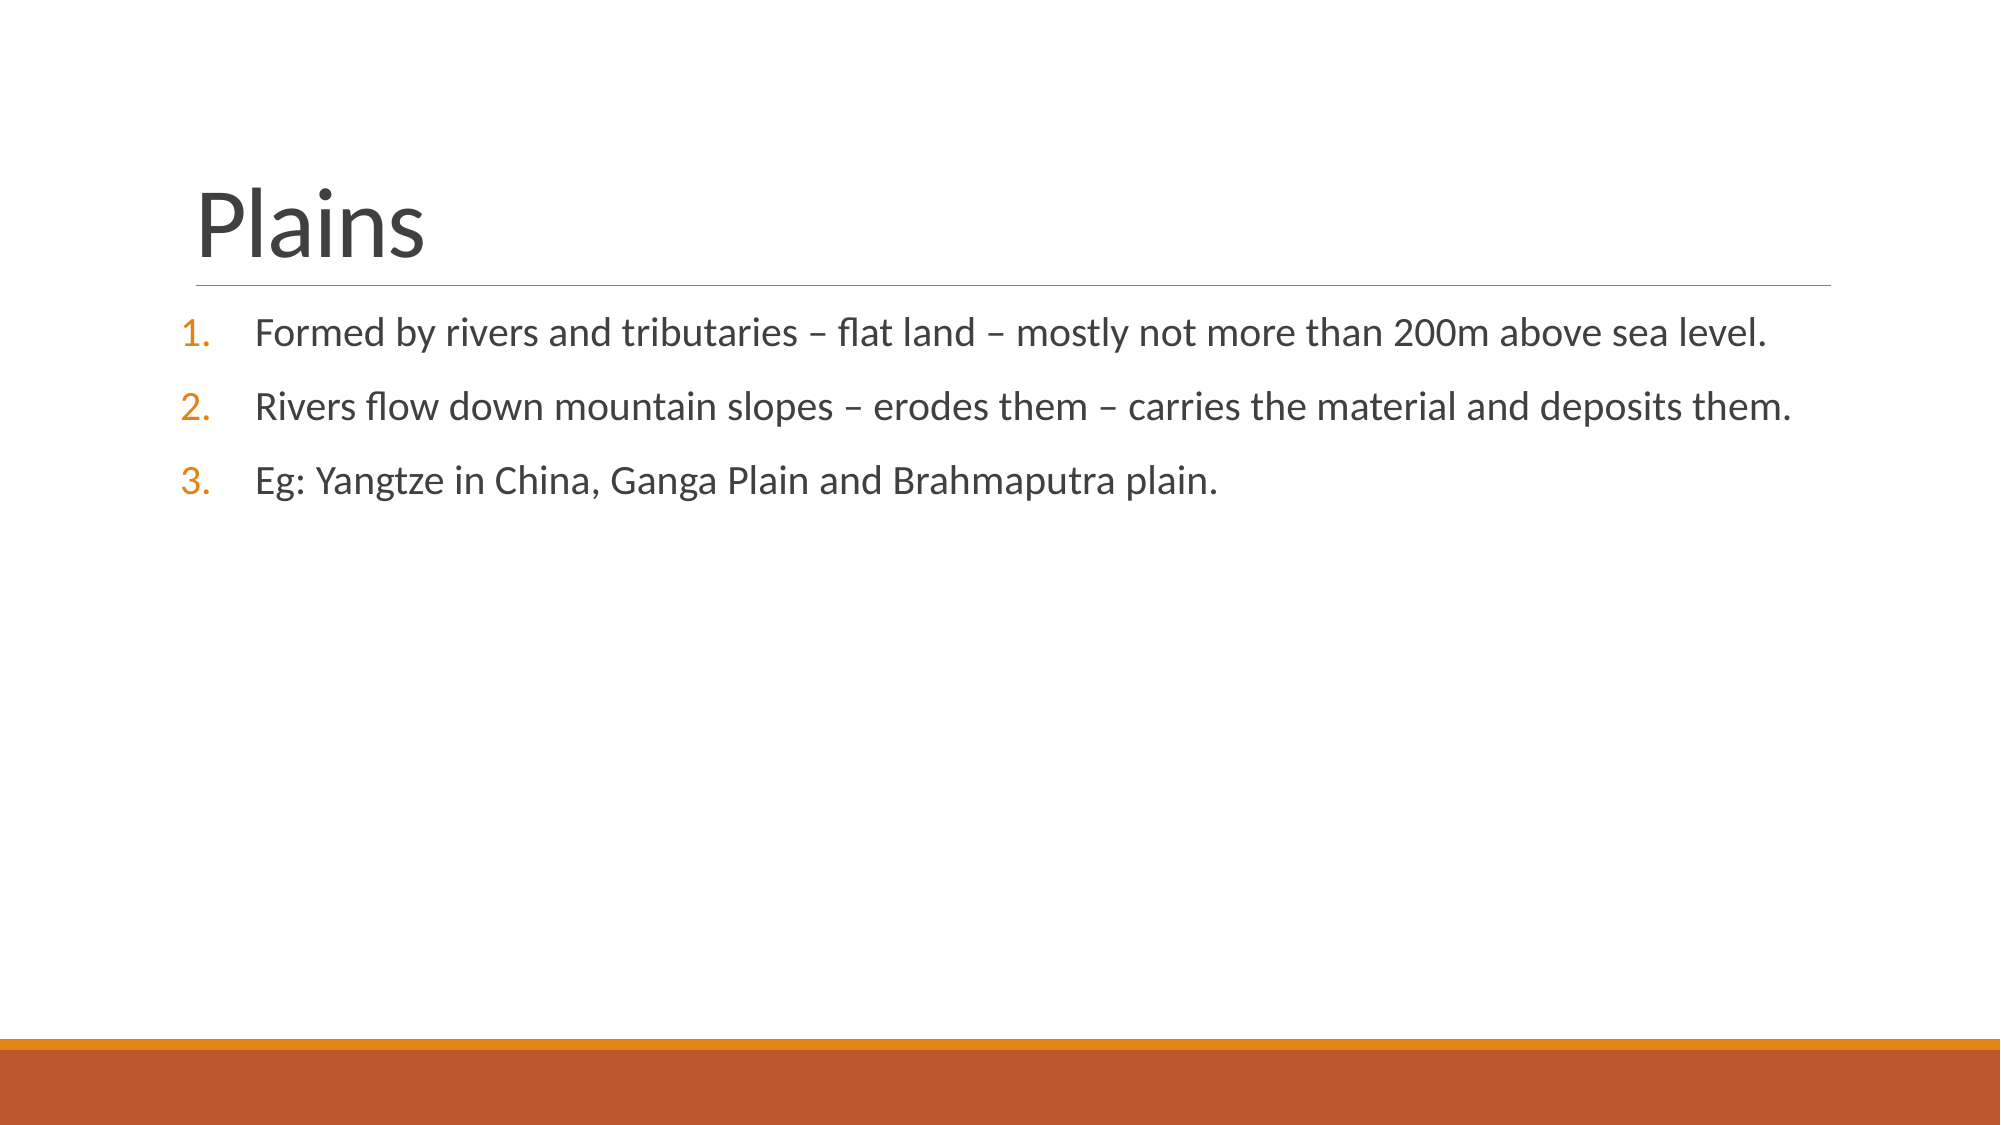

# Plains
Formed by rivers and tributaries – flat land – mostly not more than 200m above sea level.
Rivers flow down mountain slopes – erodes them – carries the material and deposits them.
Eg: Yangtze in China, Ganga Plain and Brahmaputra plain.